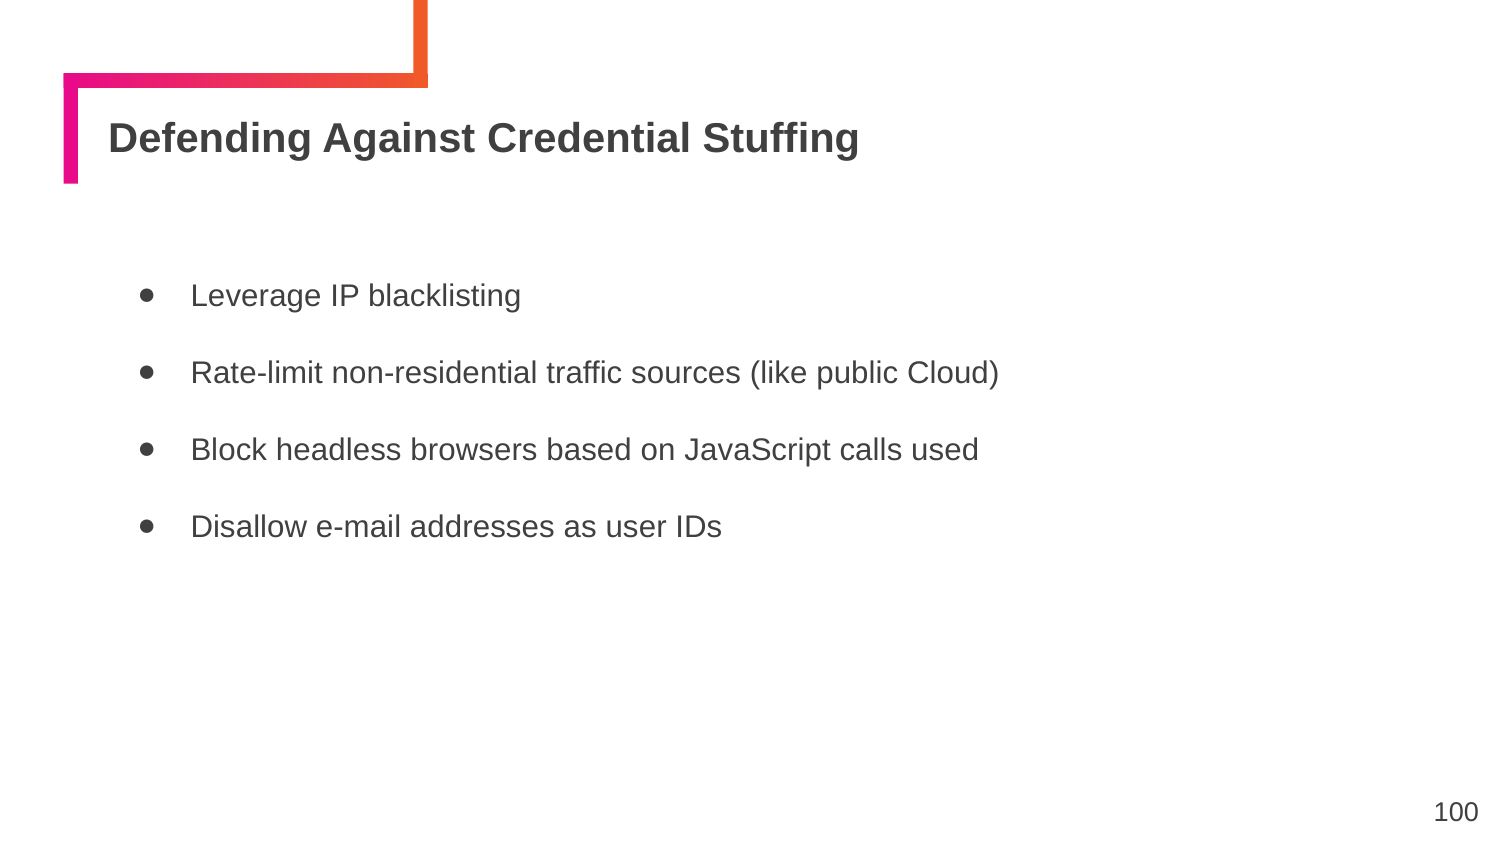

# Defending Against Credential Stuffing
Leverage IP blacklisting
Rate-limit non-residential traffic sources (like public Cloud)
Block headless browsers based on JavaScript calls used
Disallow e-mail addresses as user IDs
100